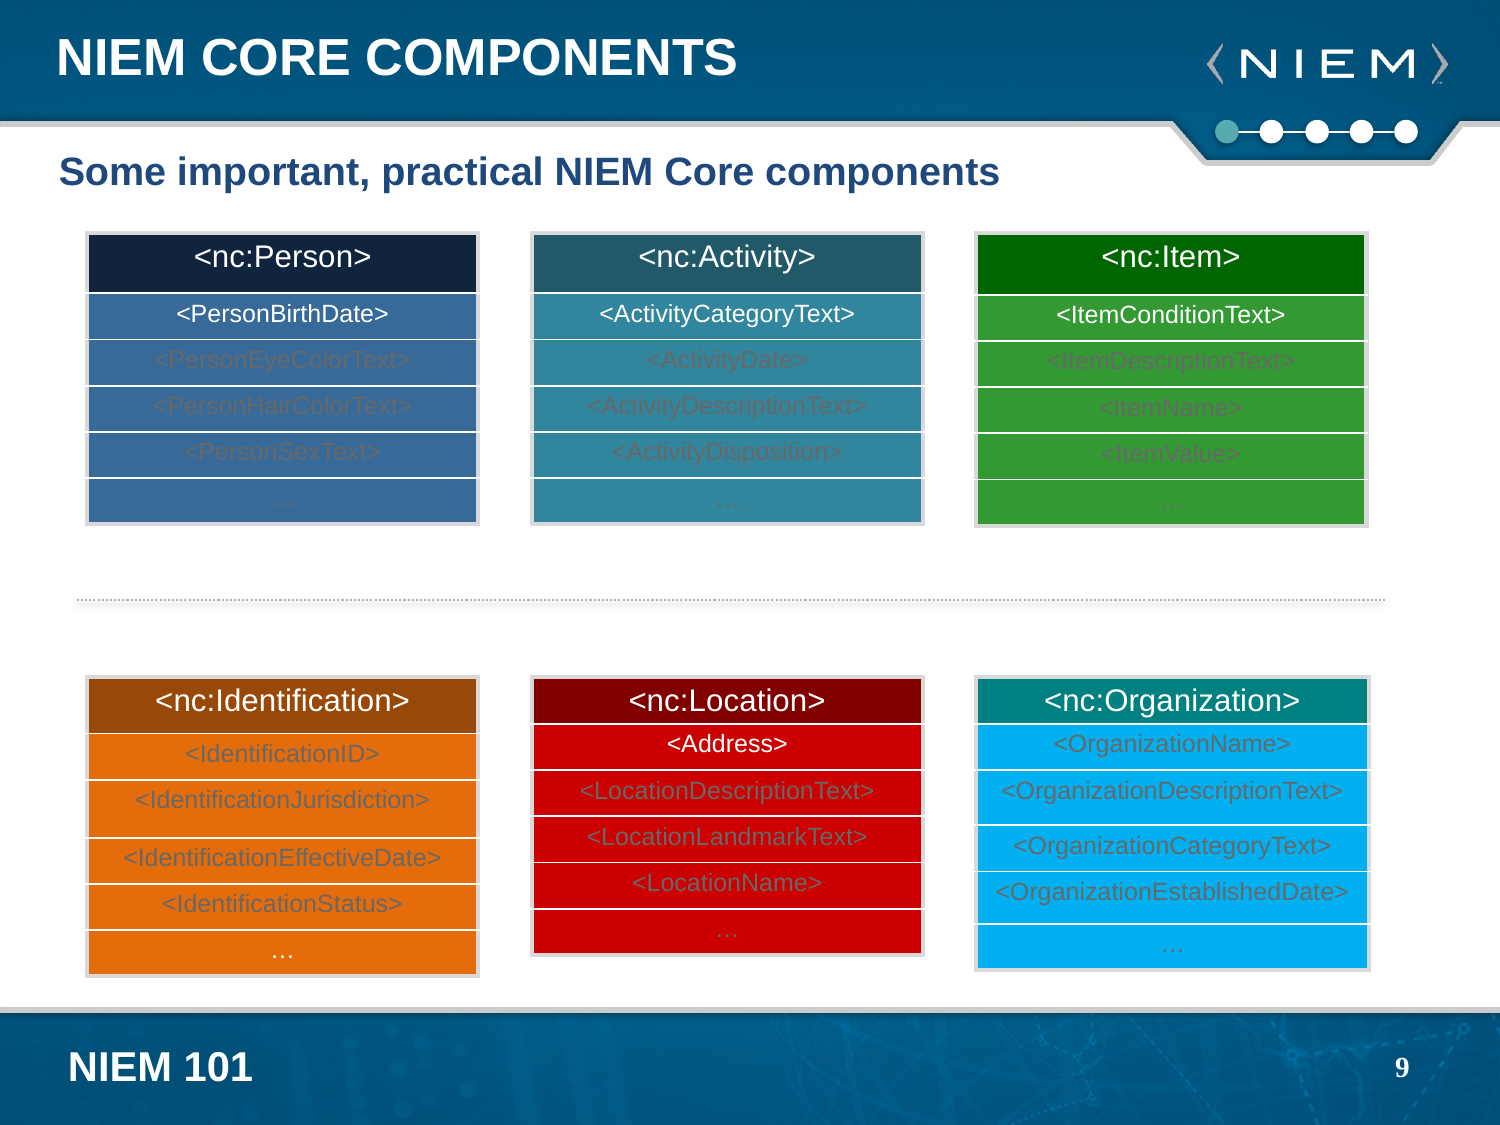

# NIEM Core Components

Some important, practical NIEM Core components
| <nc:Person> |
| --- |
| <PersonBirthDate> |
| <PersonEyeColorText> |
| <PersonHairColorText> |
| <PersonSexText> |
| … |
| <nc:Activity> |
| --- |
| <ActivityCategoryText> |
| <ActivityDate> |
| <ActivityDescriptionText> |
| <ActivityDisposition> |
| … |
| <nc:Item> |
| --- |
| <ItemConditionText> |
| <ItemDescriptionText> |
| <ItemName> |
| <ItemValue> |
| … |
| <nc:Identification> |
| --- |
| <IdentificationID> |
| <IdentificationJurisdiction> |
| <IdentificationEffectiveDate> |
| <IdentificationStatus> |
| … |
| <nc:Location> |
| --- |
| <Address> |
| <LocationDescriptionText> |
| <LocationLandmarkText> |
| <LocationName> |
| … |
| <nc:Organization> |
| --- |
| <OrganizationName> |
| <OrganizationDescriptionText> |
| <OrganizationCategoryText> |
| <OrganizationEstablishedDate> |
| … |
9